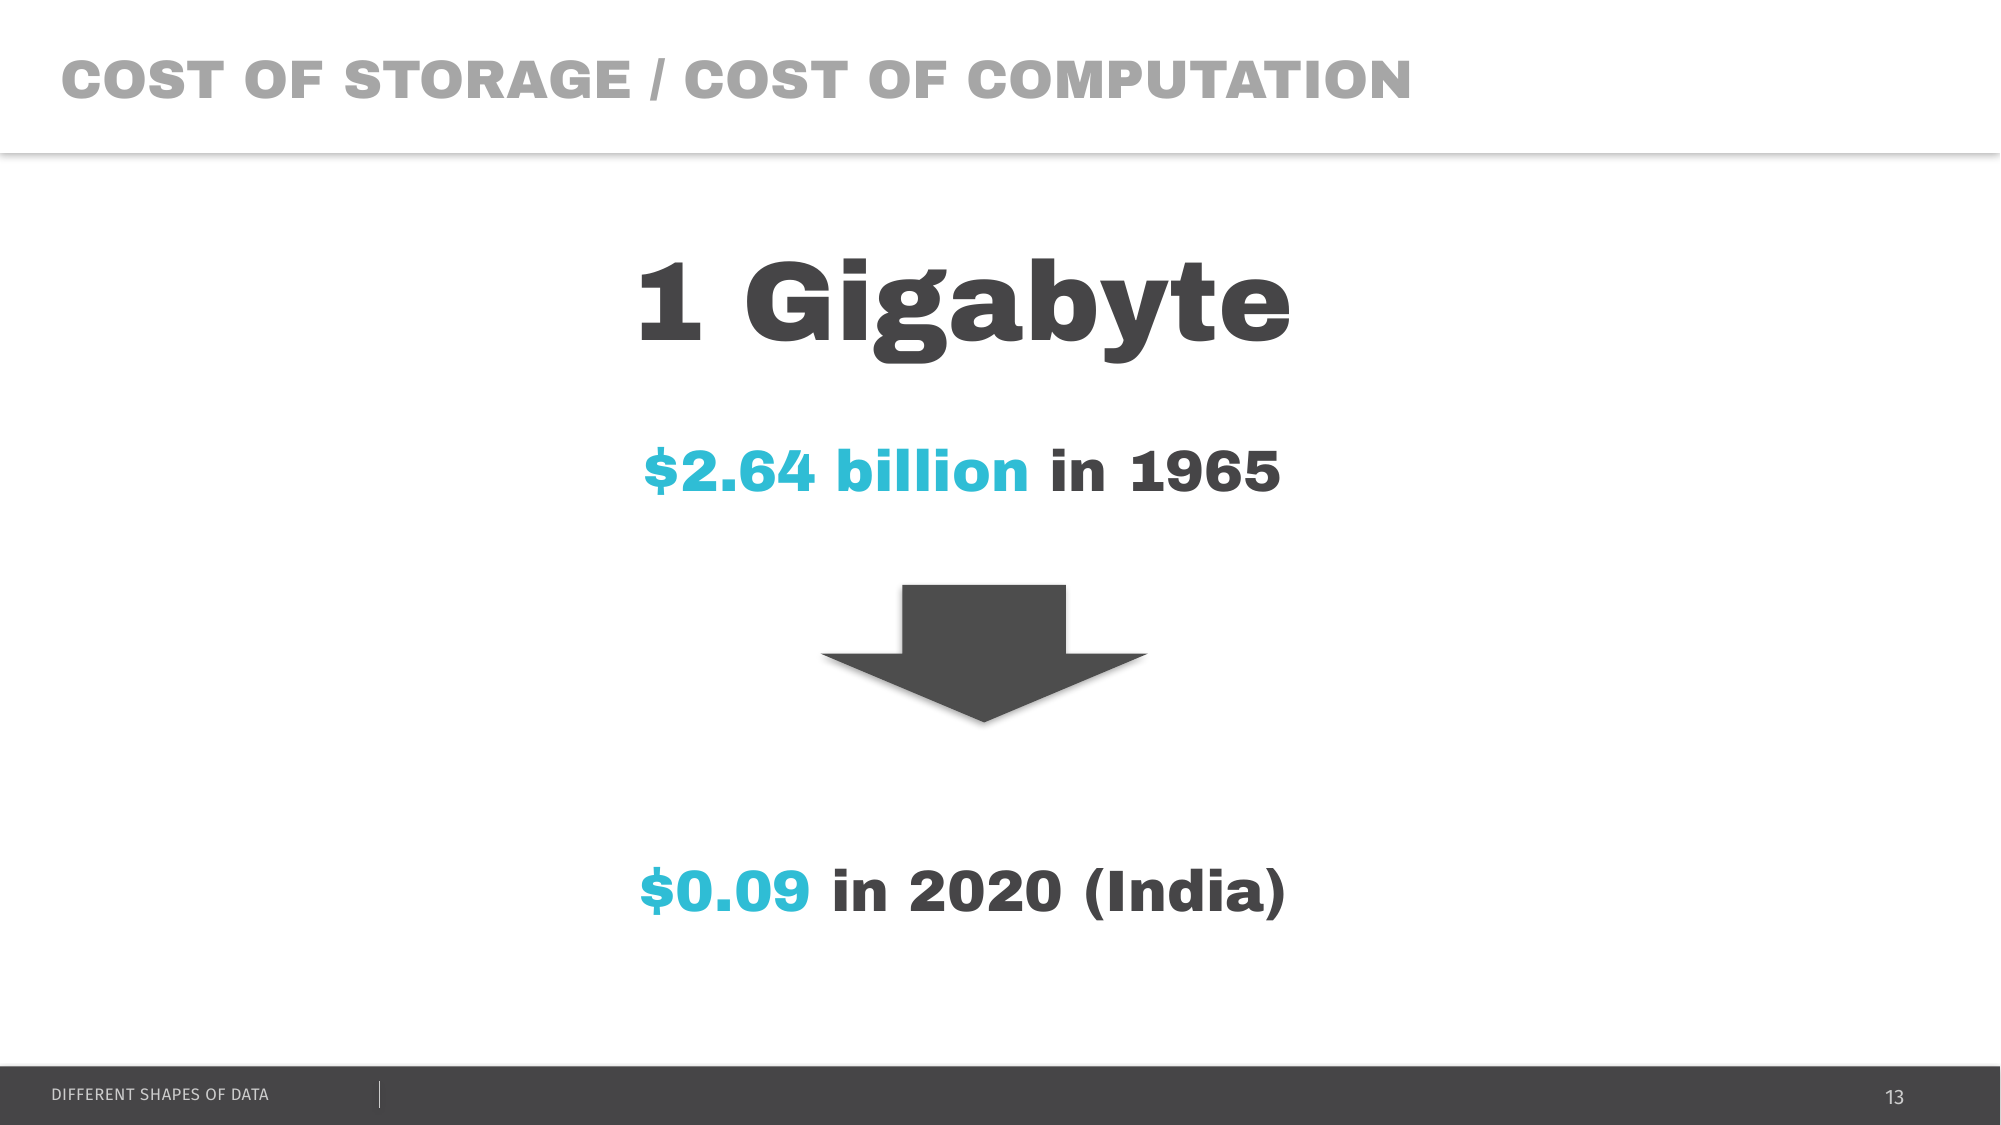

COST OF STORAGE / COST OF COMPUTATION
1 Gigabyte

$2.64 billion in 1965

$0.09 in 2020 (India)